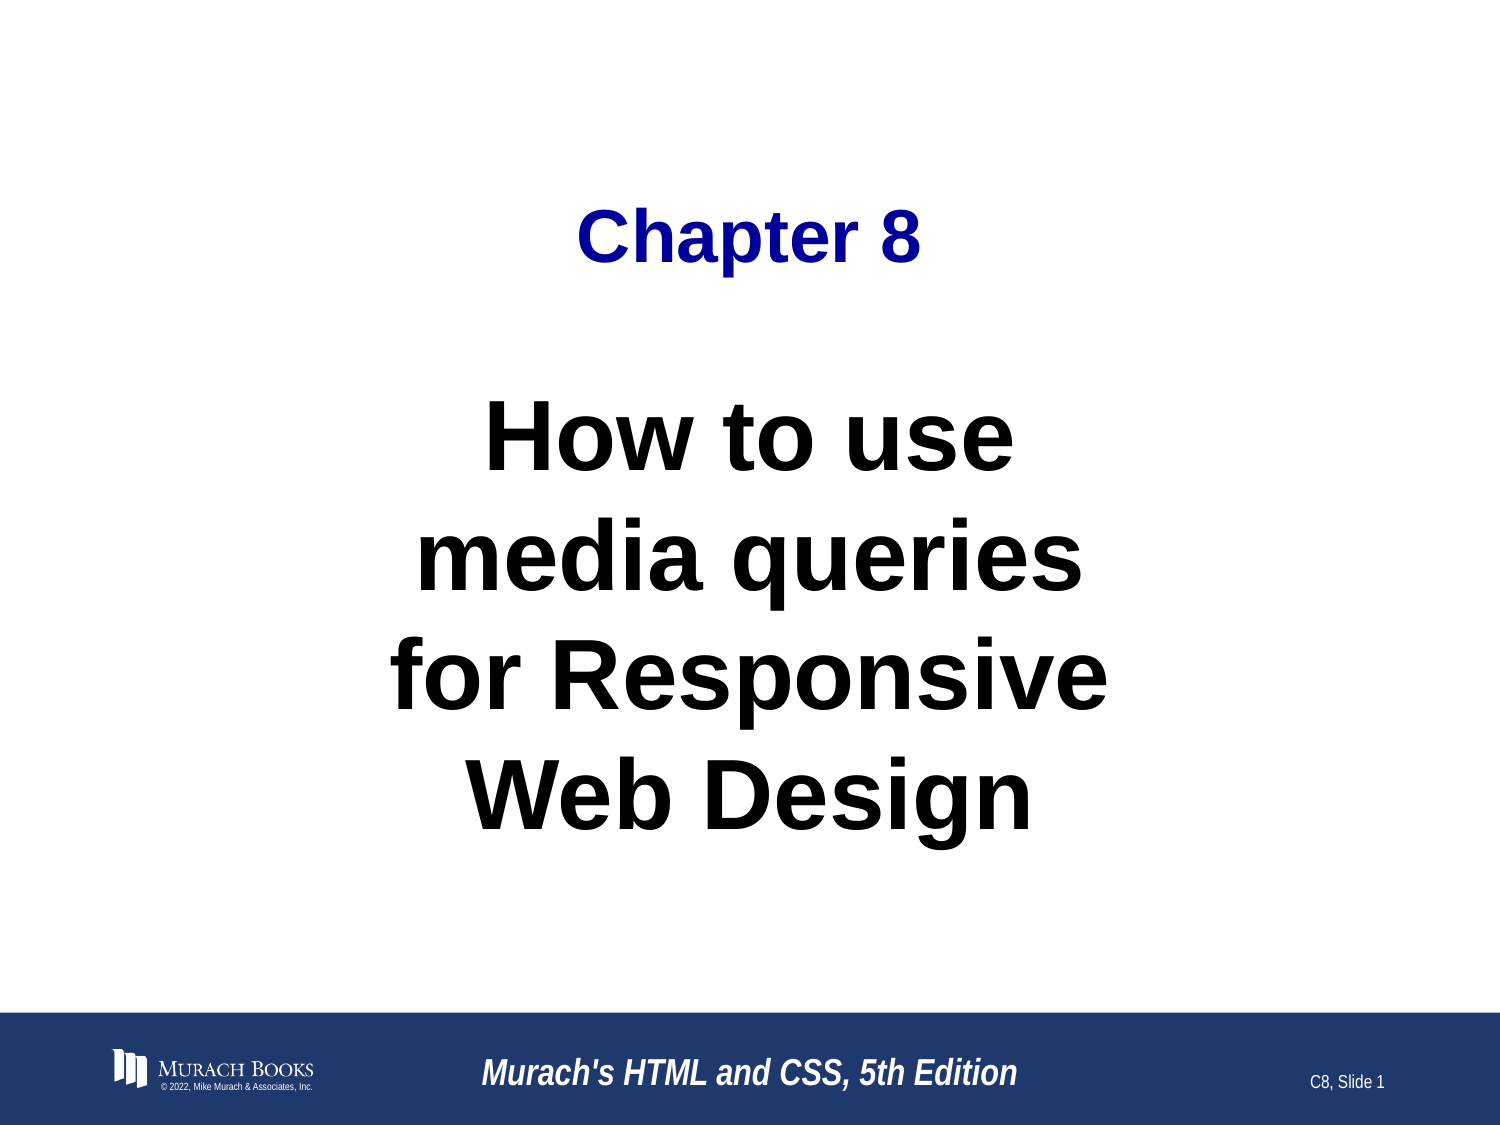

# Chapter 8
How to use
media queries
for Responsive
Web Design
© 2022, Mike Murach & Associates, Inc.
Murach's HTML and CSS, 5th Edition

C8, Slide 1